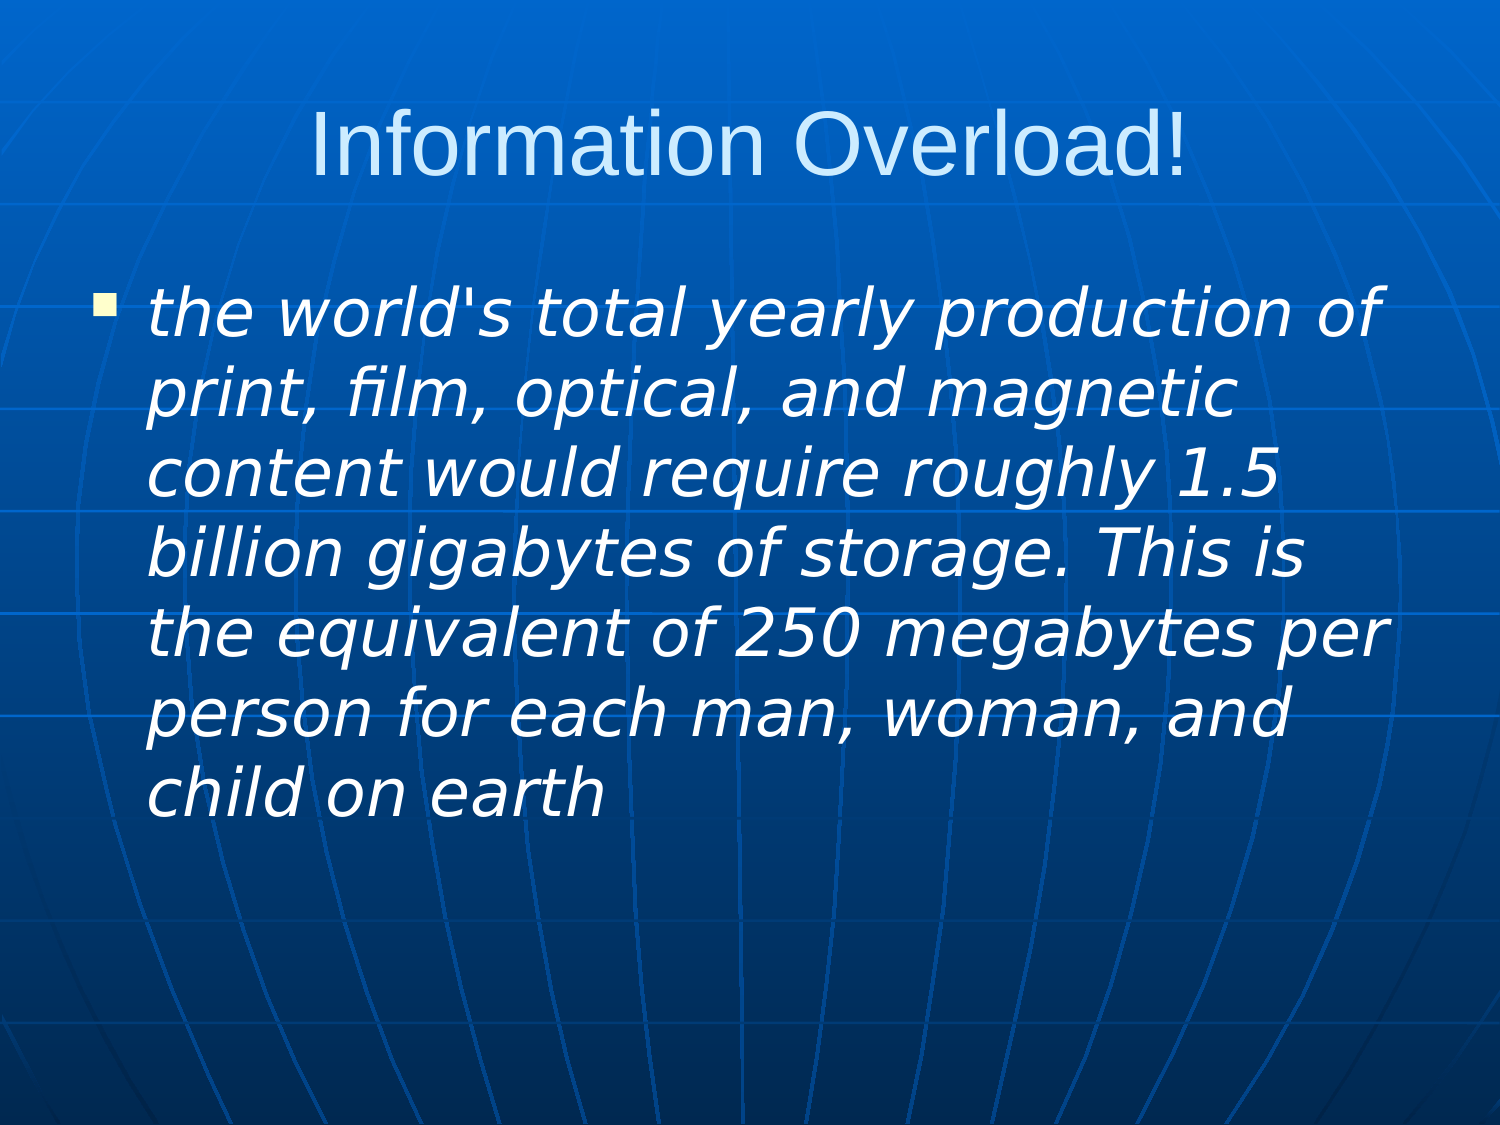

# Information Overload!
the world's total yearly production of print, film, optical, and magnetic content would require roughly 1.5 billion gigabytes of storage. This is the equivalent of 250 megabytes per person for each man, woman, and child on earth